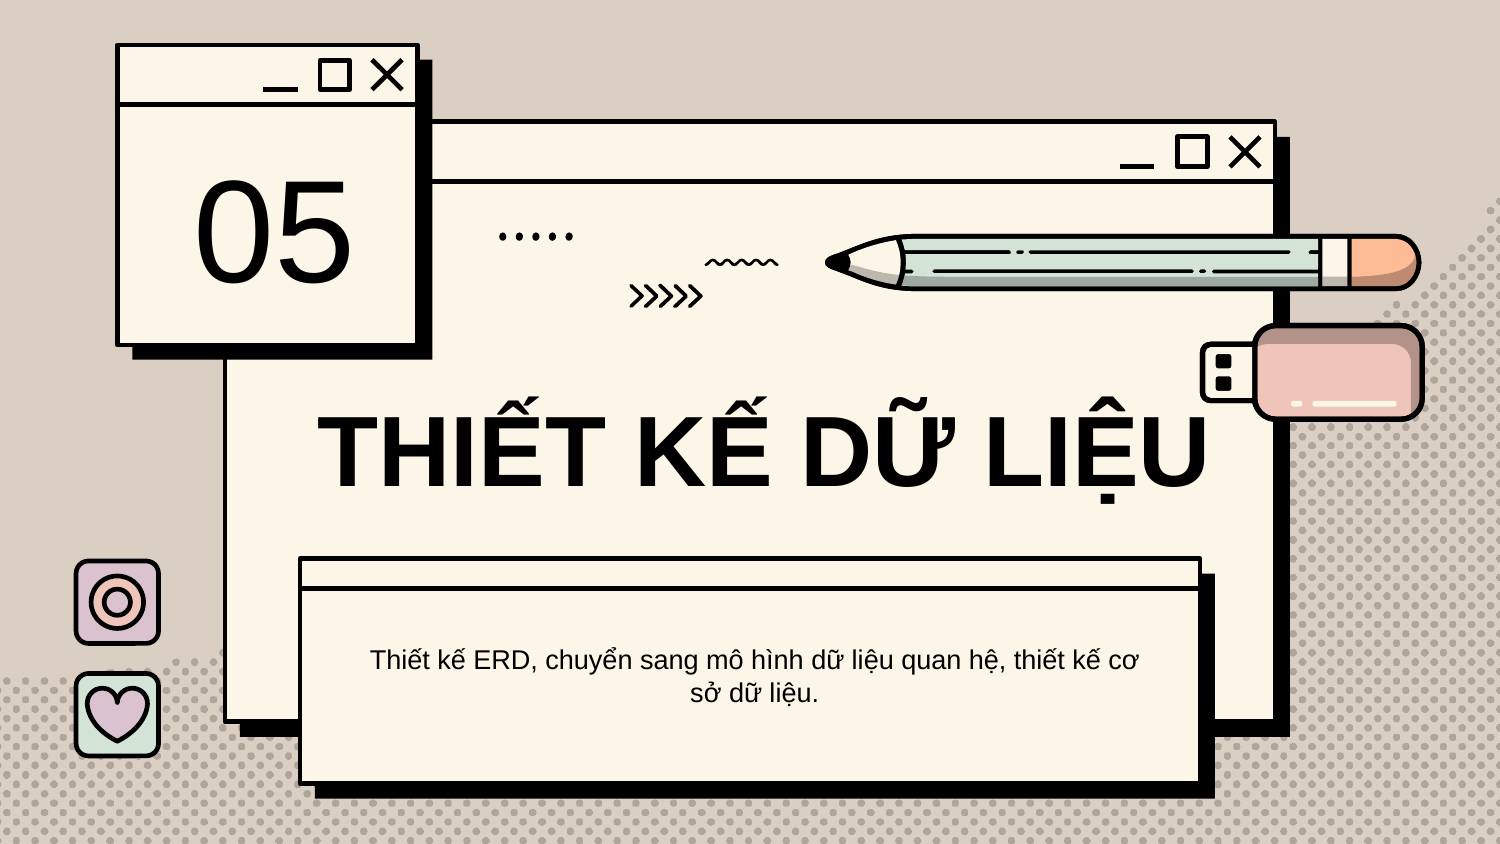

05

# THIẾT KẾ DỮ LIỆU

Thiết kế ERD, chuyển sang mô hình dữ liệu quan hệ, thiết kế cơ sở dữ liệu.